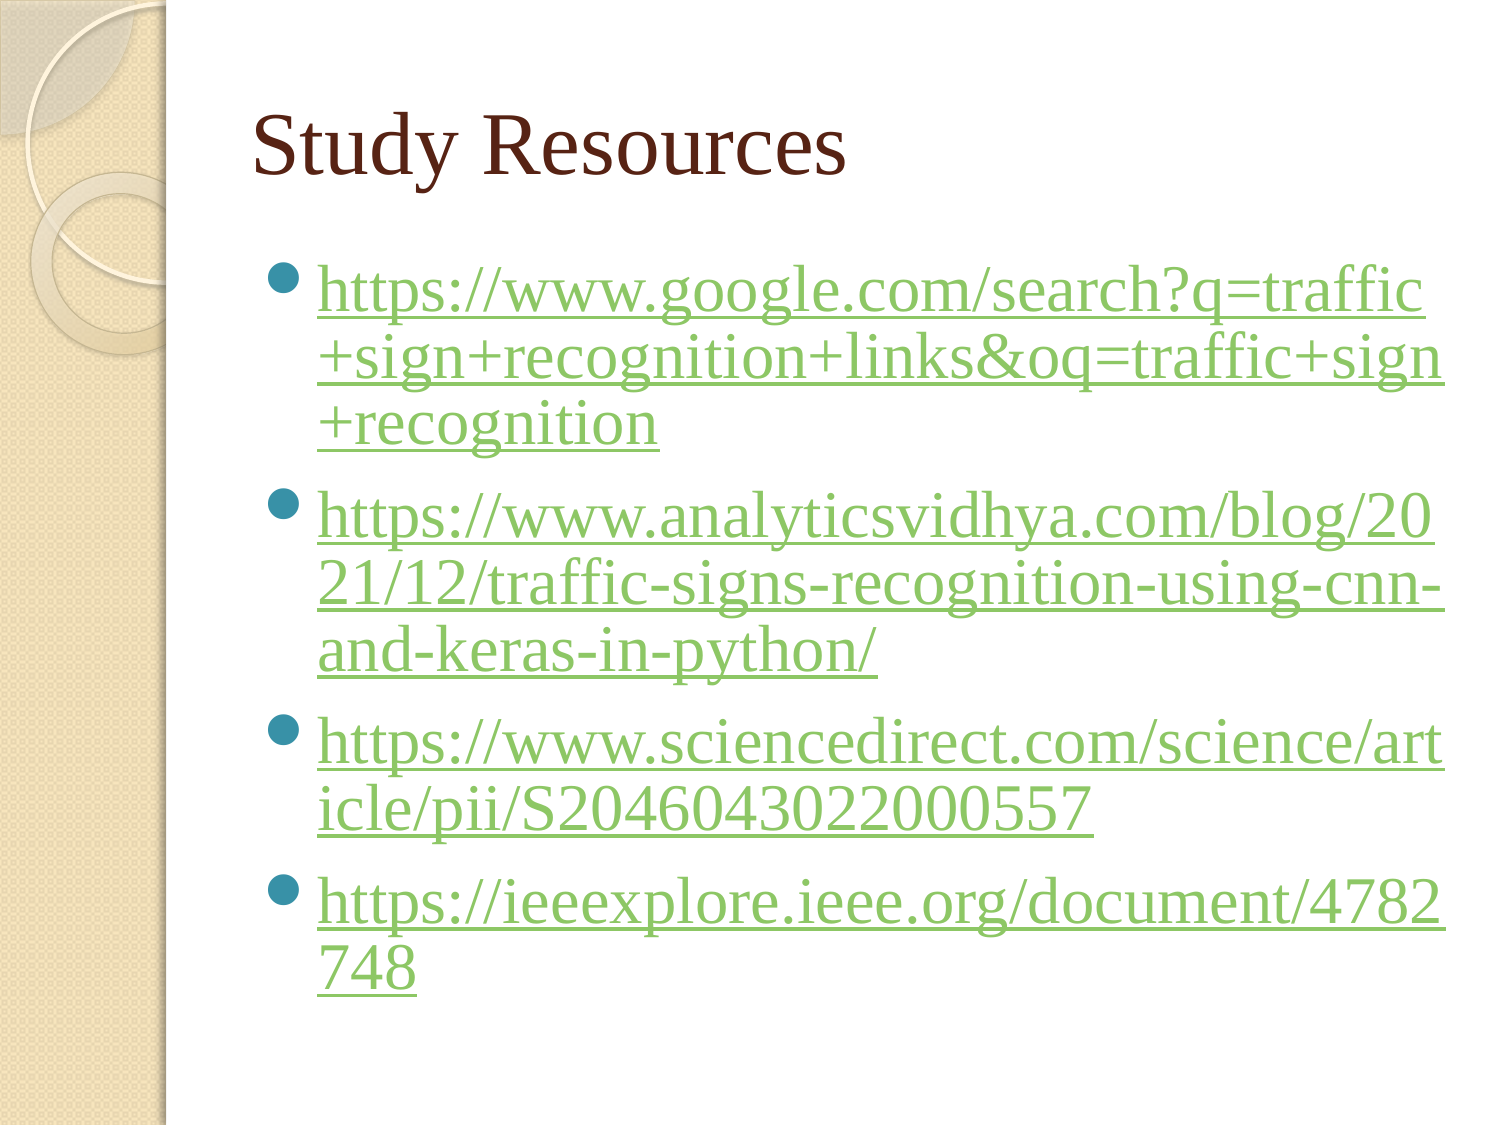

# Study Resources
https://www.google.com/search?q=traffic+sign+recognition+links&oq=traffic+sign+recognition
https://www.analyticsvidhya.com/blog/2021/12/traffic-signs-recognition-using-cnn-and-keras-in-python/
https://www.sciencedirect.com/science/article/pii/S2046043022000557
https://ieeexplore.ieee.org/document/4782748